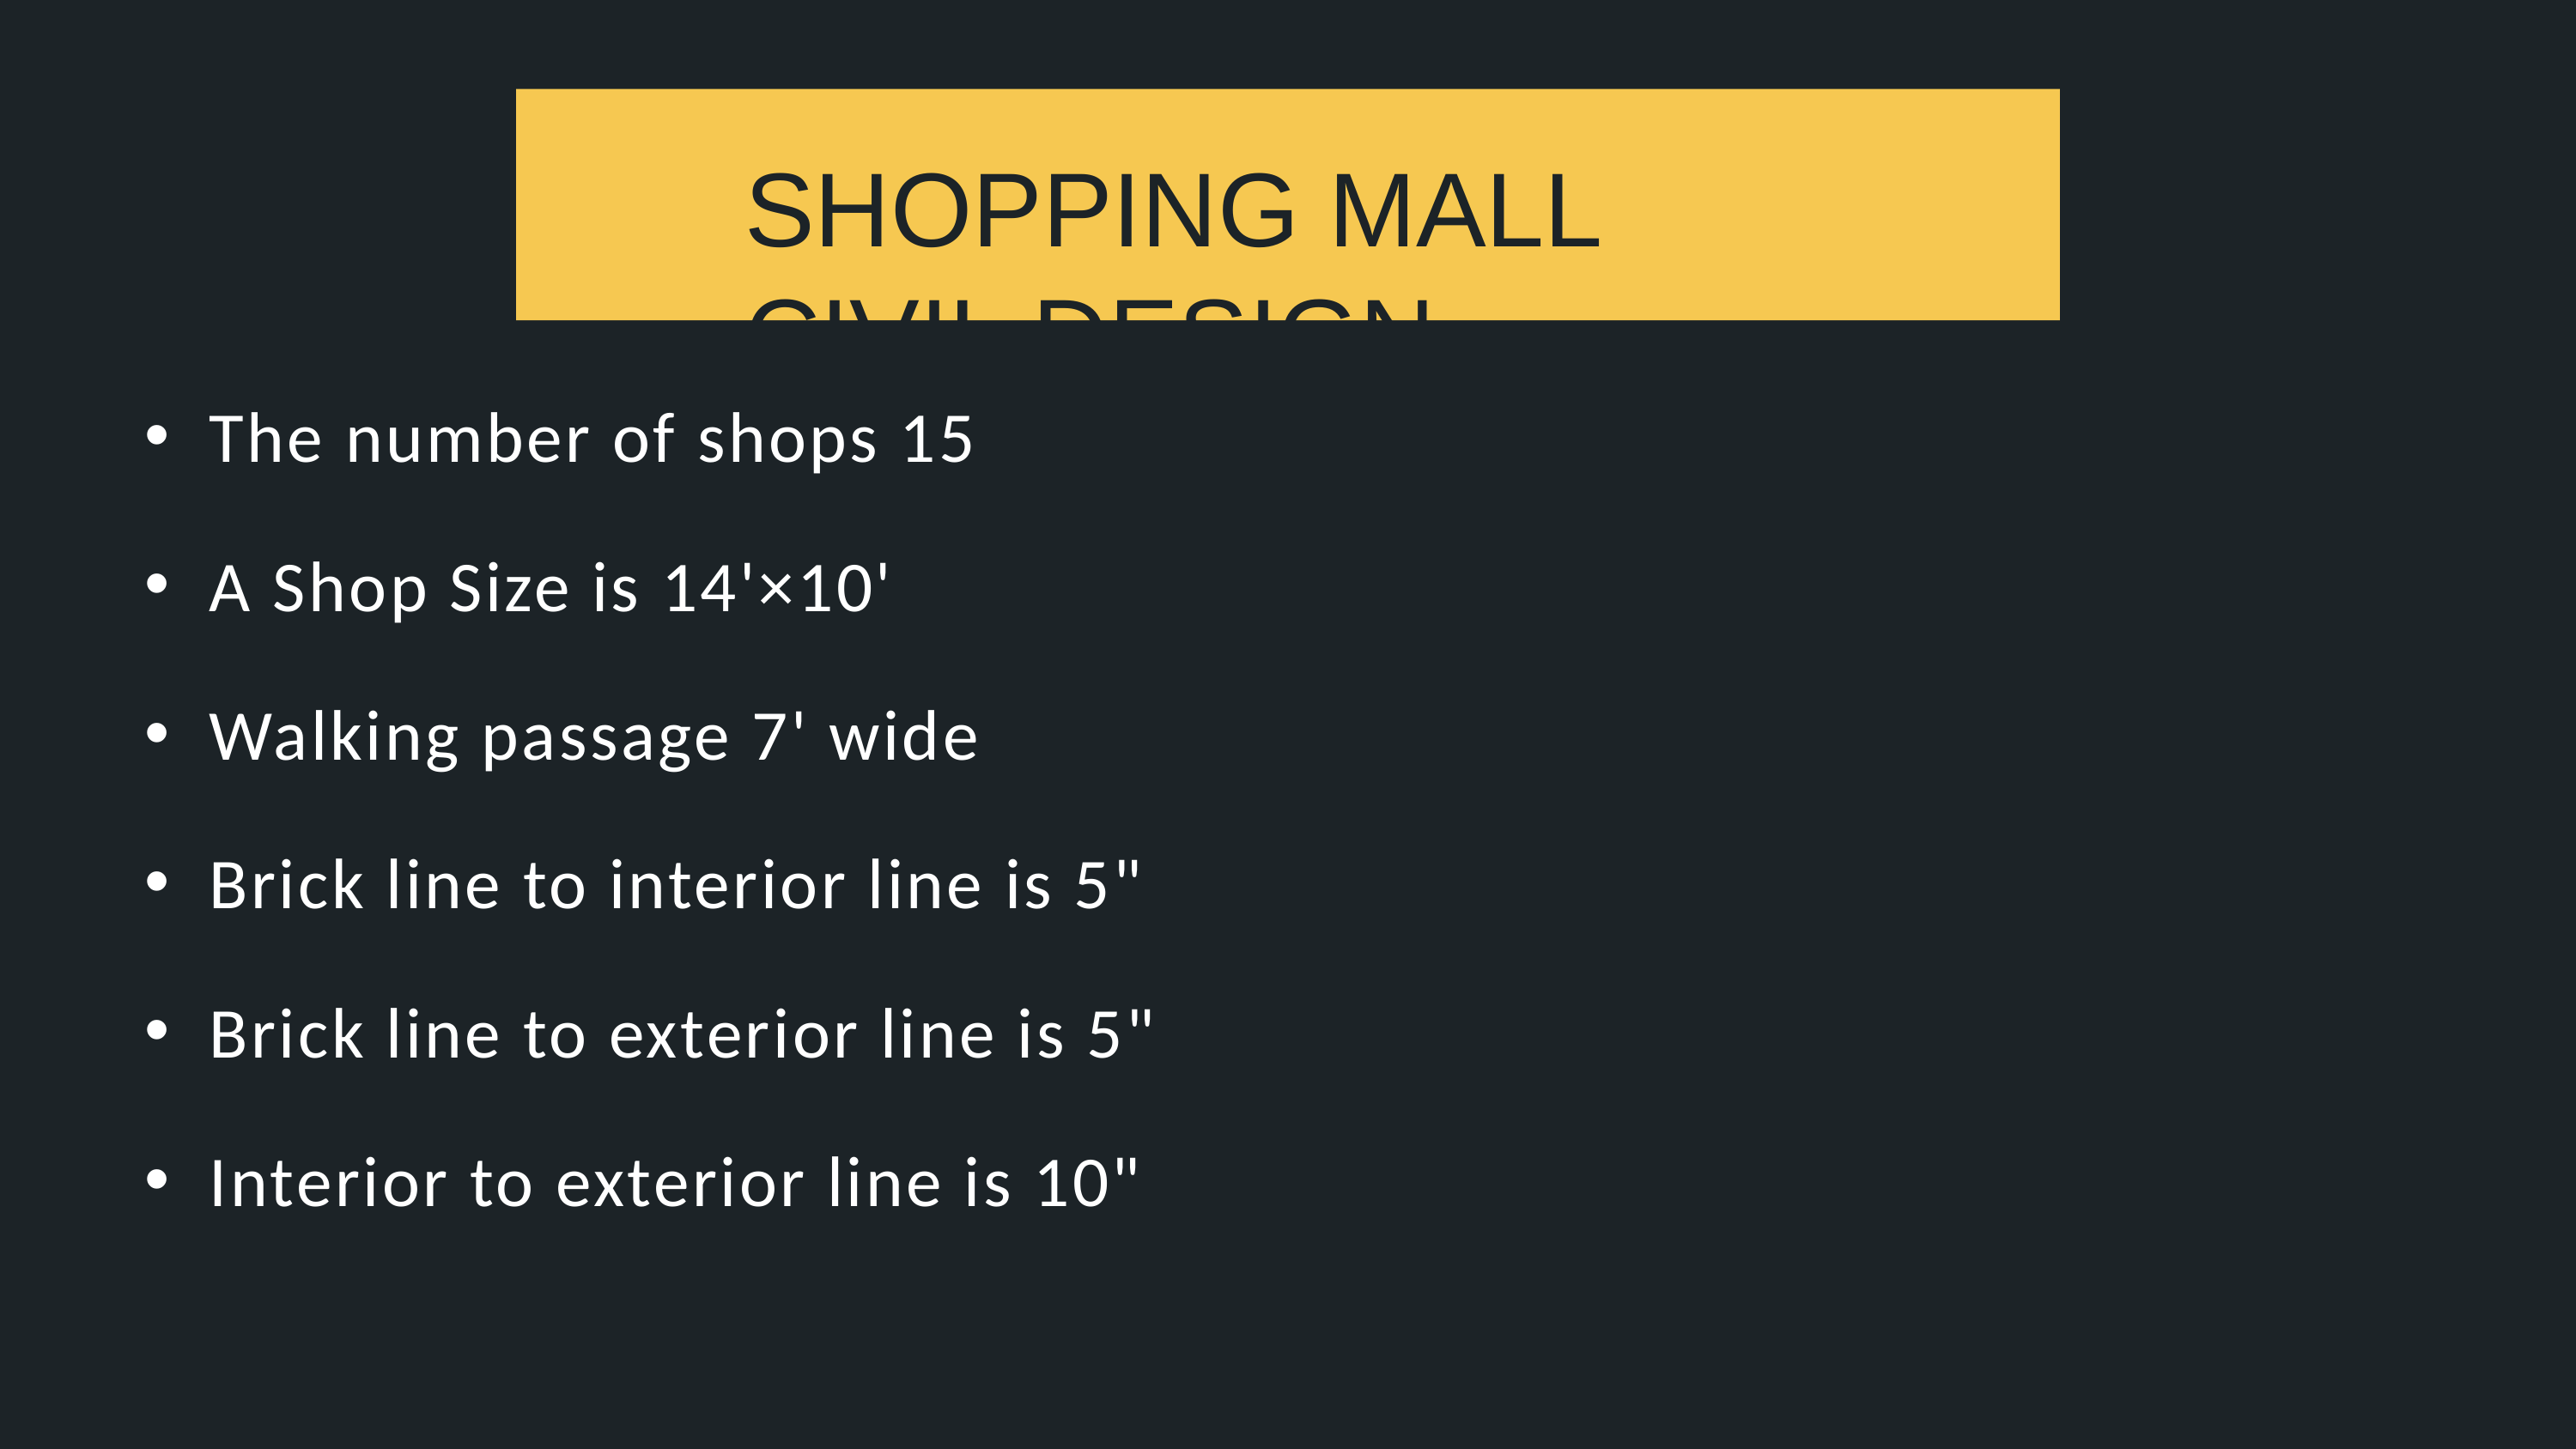

SHOPPING MALL CIVIL DESIGN
The number of shops 15

A Shop Size is 14'×10'

Walking passage 7' wide

Brick line to interior line is 5"

Brick line to exterior line is 5"

Interior to exterior line is 10"